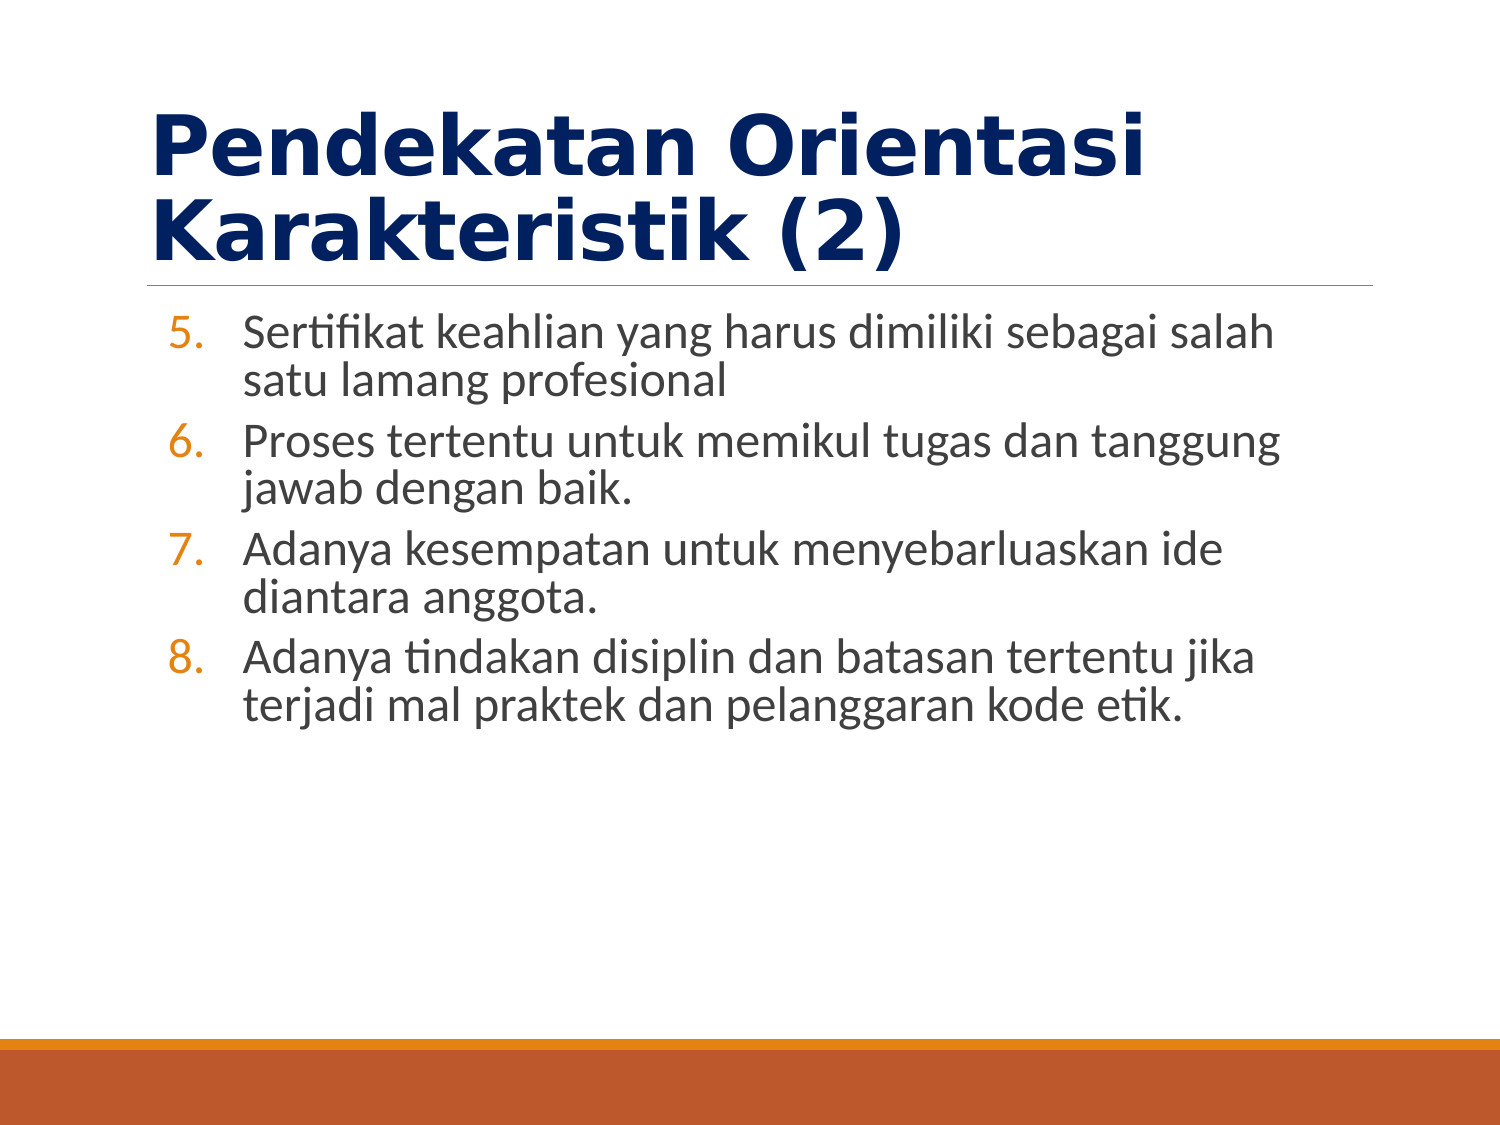

# Pendekatan Orientasi Karakteristik (2)
Sertifikat keahlian yang harus dimiliki sebagai salah satu lamang profesional
Proses tertentu untuk memikul tugas dan tanggung jawab dengan baik.
Adanya kesempatan untuk menyebarluaskan ide diantara anggota.
Adanya tindakan disiplin dan batasan tertentu jika terjadi mal praktek dan pelanggaran kode etik.